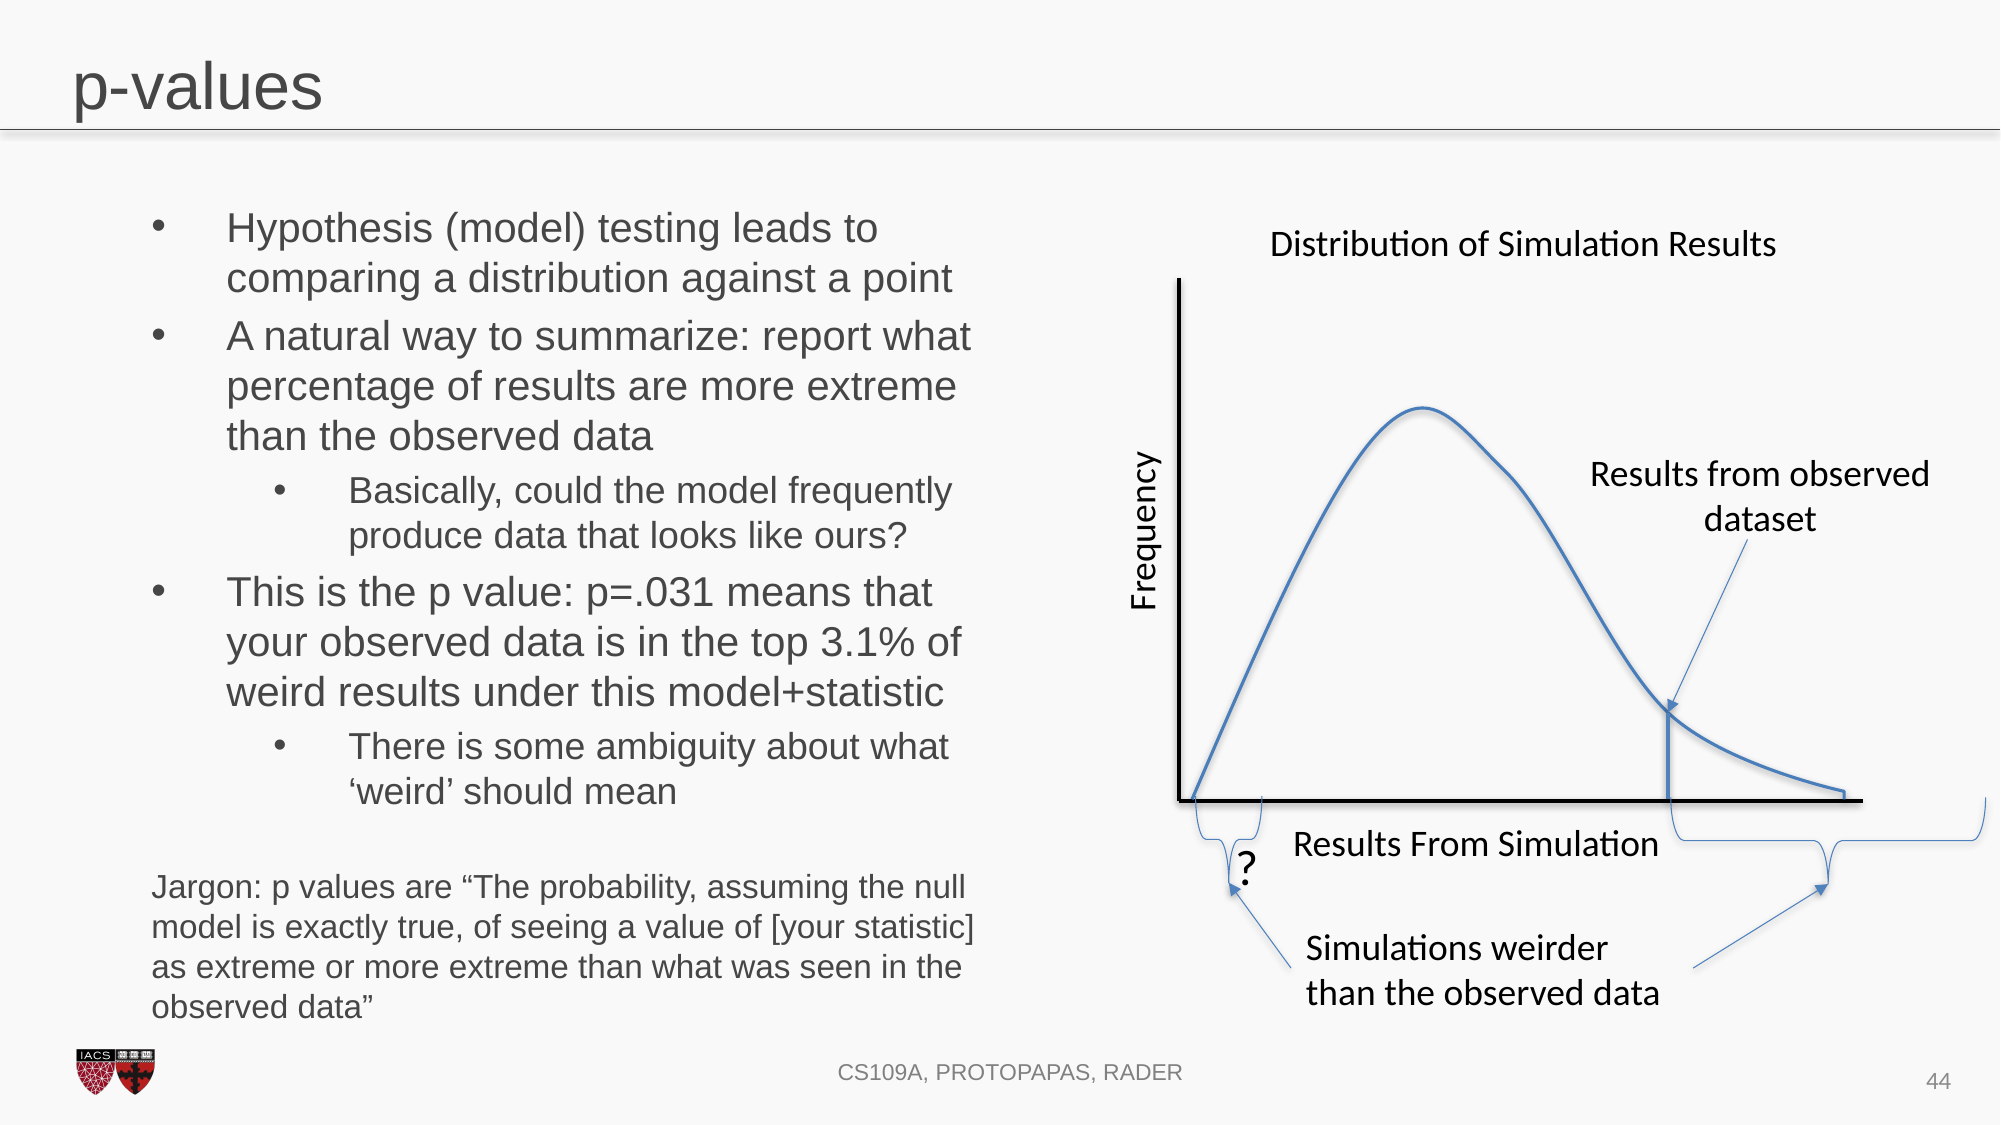

# p-values
Hypothesis (model) testing leads to comparing a distribution against a point
A natural way to summarize: report what percentage of results are more extreme than the observed data
Basically, could the model frequently produce data that looks like ours?
This is the p value: p=.031 means that your observed data is in the top 3.1% of weird results under this model+statistic
There is some ambiguity about what ‘weird’ should mean

Jargon: p values are “The probability, assuming the null model is exactly true, of seeing a value of [your statistic] as extreme or more extreme than what was seen in the observed data”
Distribution of Simulation Results

Results from observed dataset
Frequency
Results From Simulation

Simulations weirder than the observed data
?
44